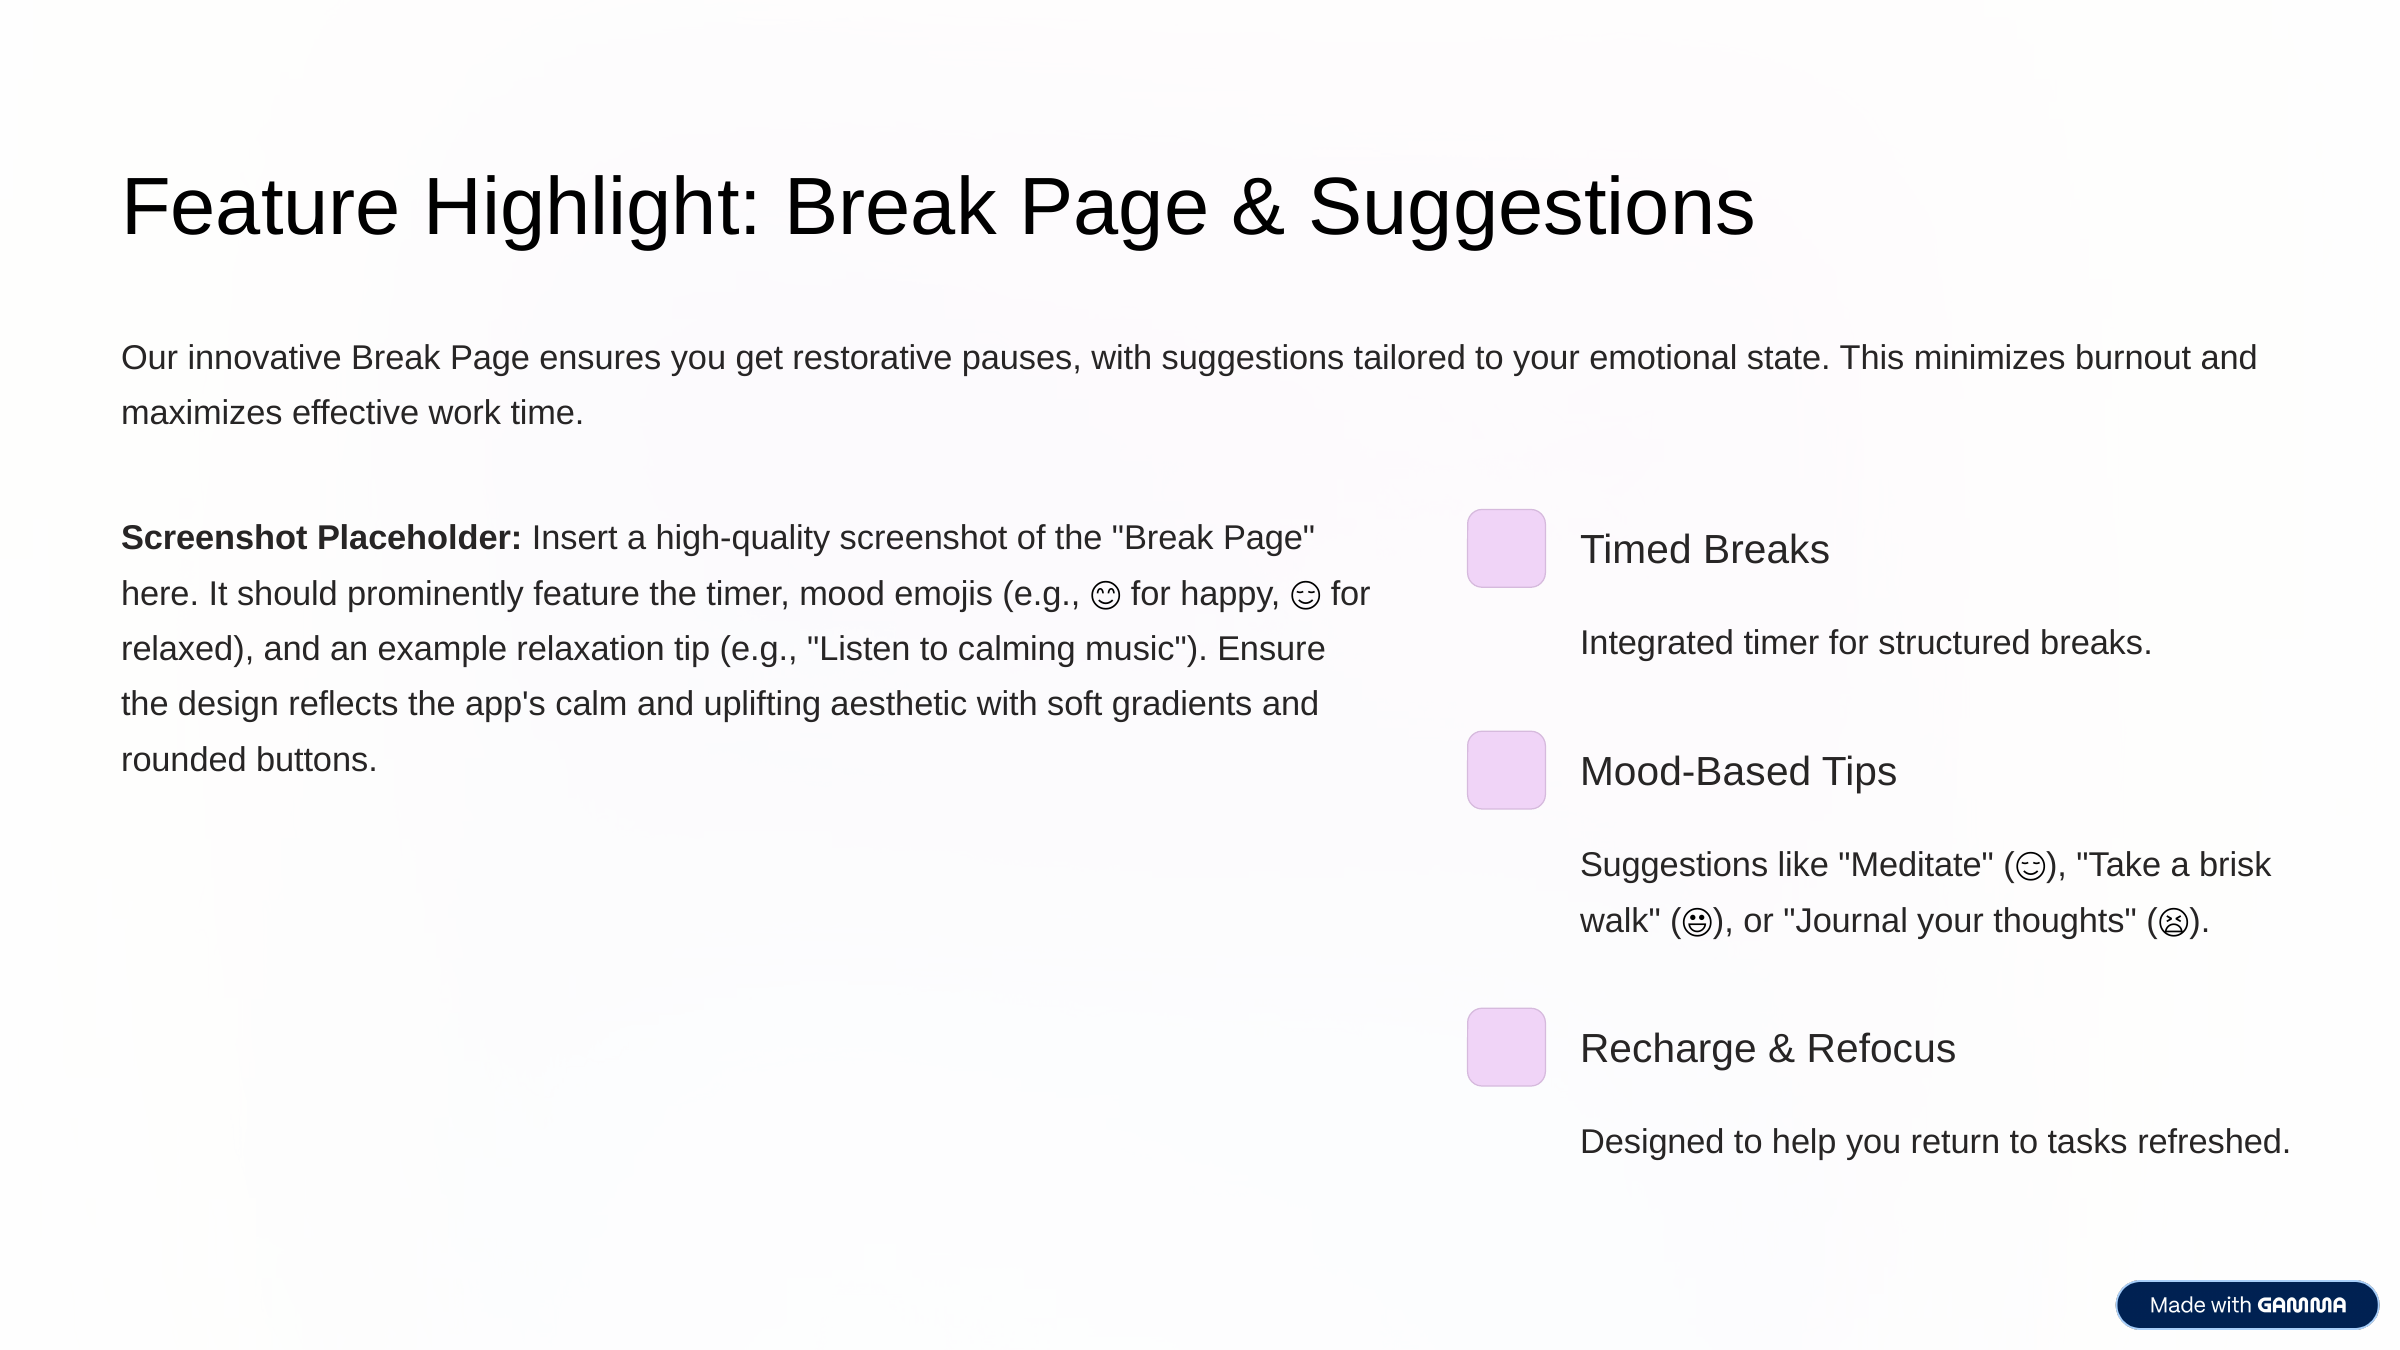

Feature Highlight: Break Page & Suggestions
Our innovative Break Page ensures you get restorative pauses, with suggestions tailored to your emotional state. This minimizes burnout and maximizes effective work time.
Screenshot Placeholder: Insert a high-quality screenshot of the "Break Page" here. It should prominently feature the timer, mood emojis (e.g., 😊 for happy, 😌 for relaxed), and an example relaxation tip (e.g., "Listen to calming music"). Ensure the design reflects the app's calm and uplifting aesthetic with soft gradients and rounded buttons.

Timed Breaks
Integrated timer for structured breaks.

Mood-Based Tips
Suggestions like "Meditate" (😌), "Take a brisk walk" (😃), or "Journal your thoughts" (😫).

Recharge & Refocus
Designed to help you return to tasks refreshed.